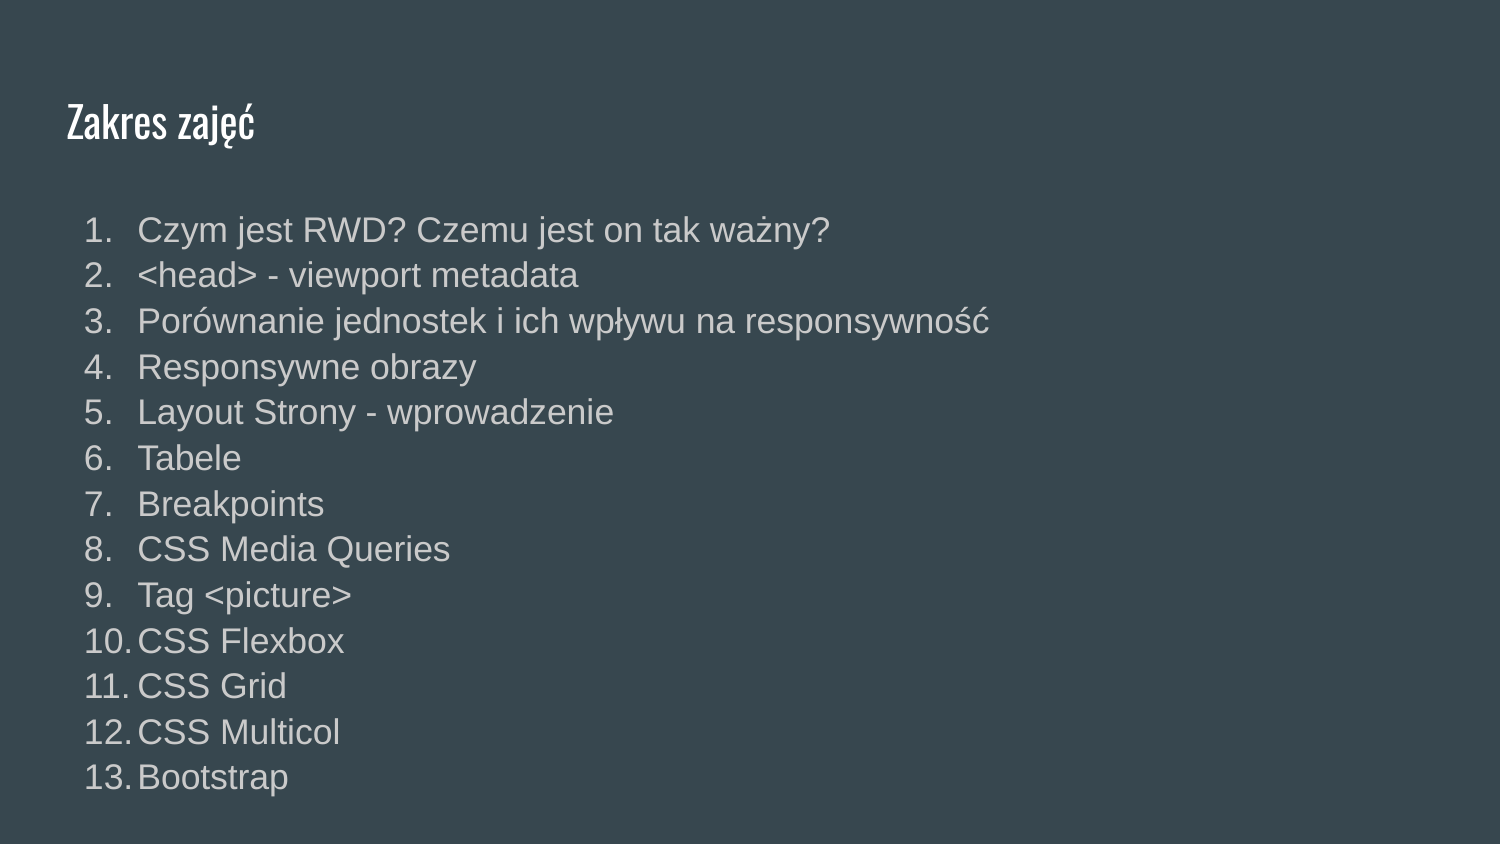

# Zakres zajęć
Czym jest RWD? Czemu jest on tak ważny?
<head> - viewport metadata
Porównanie jednostek i ich wpływu na responsywność
Responsywne obrazy
Layout Strony - wprowadzenie
Tabele
Breakpoints
CSS Media Queries
Tag <picture>
CSS Flexbox
CSS Grid
CSS Multicol
Bootstrap